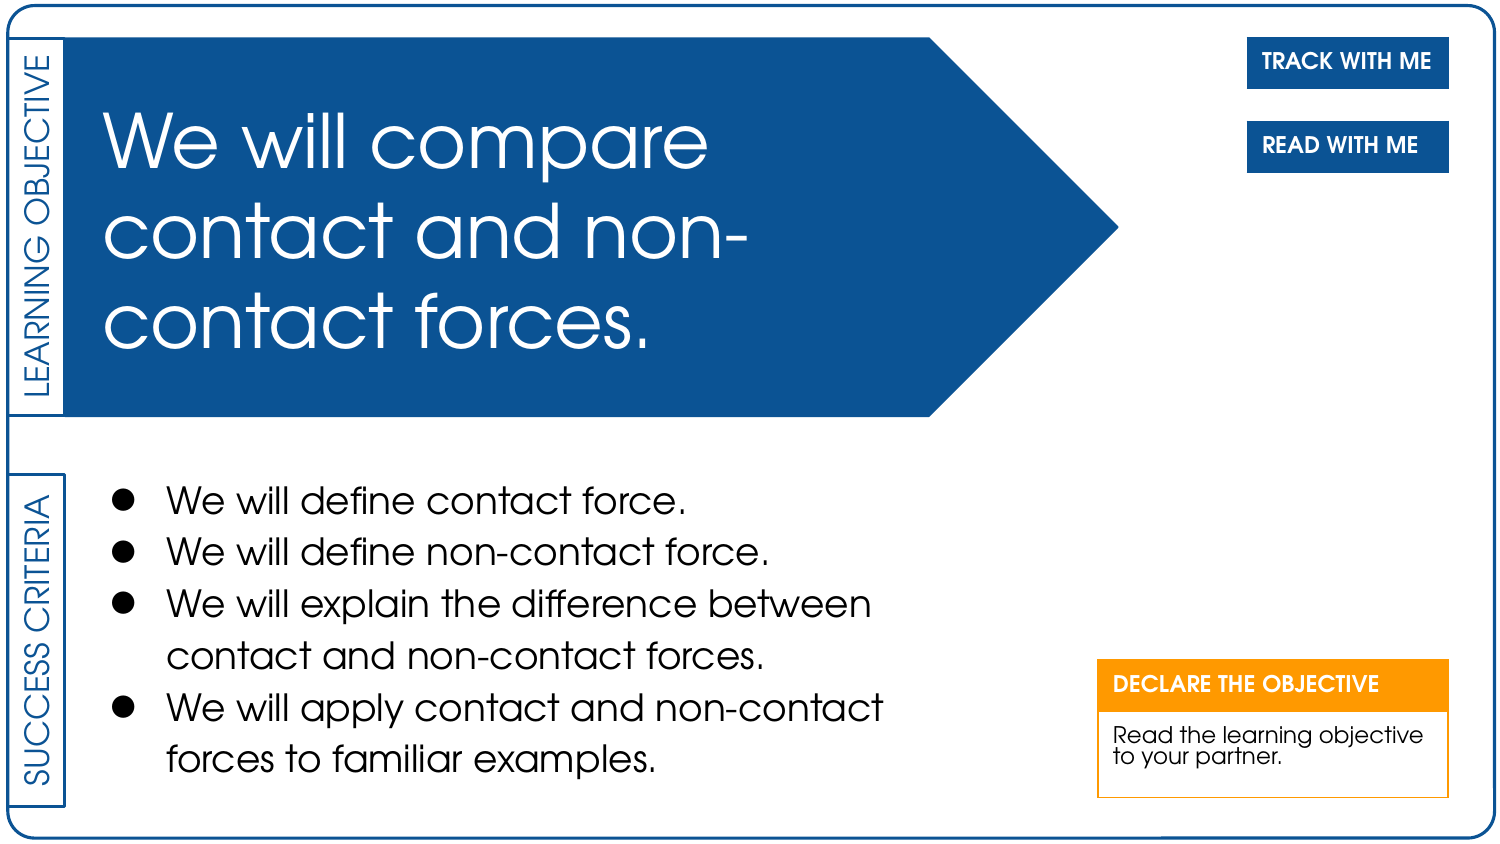

| TRACK WITH ME |
| --- |
# We will compare contact and non-contact forces.
| READ WITH ME |
| --- |
We will define contact force.
We will define non-contact force.
We will explain the difference between contact and non-contact forces.
We will apply contact and non-contact forces to familiar examples.
| DECLARE THE OBJECTIVE |
| --- |
| Read the learning objective to your partner. |